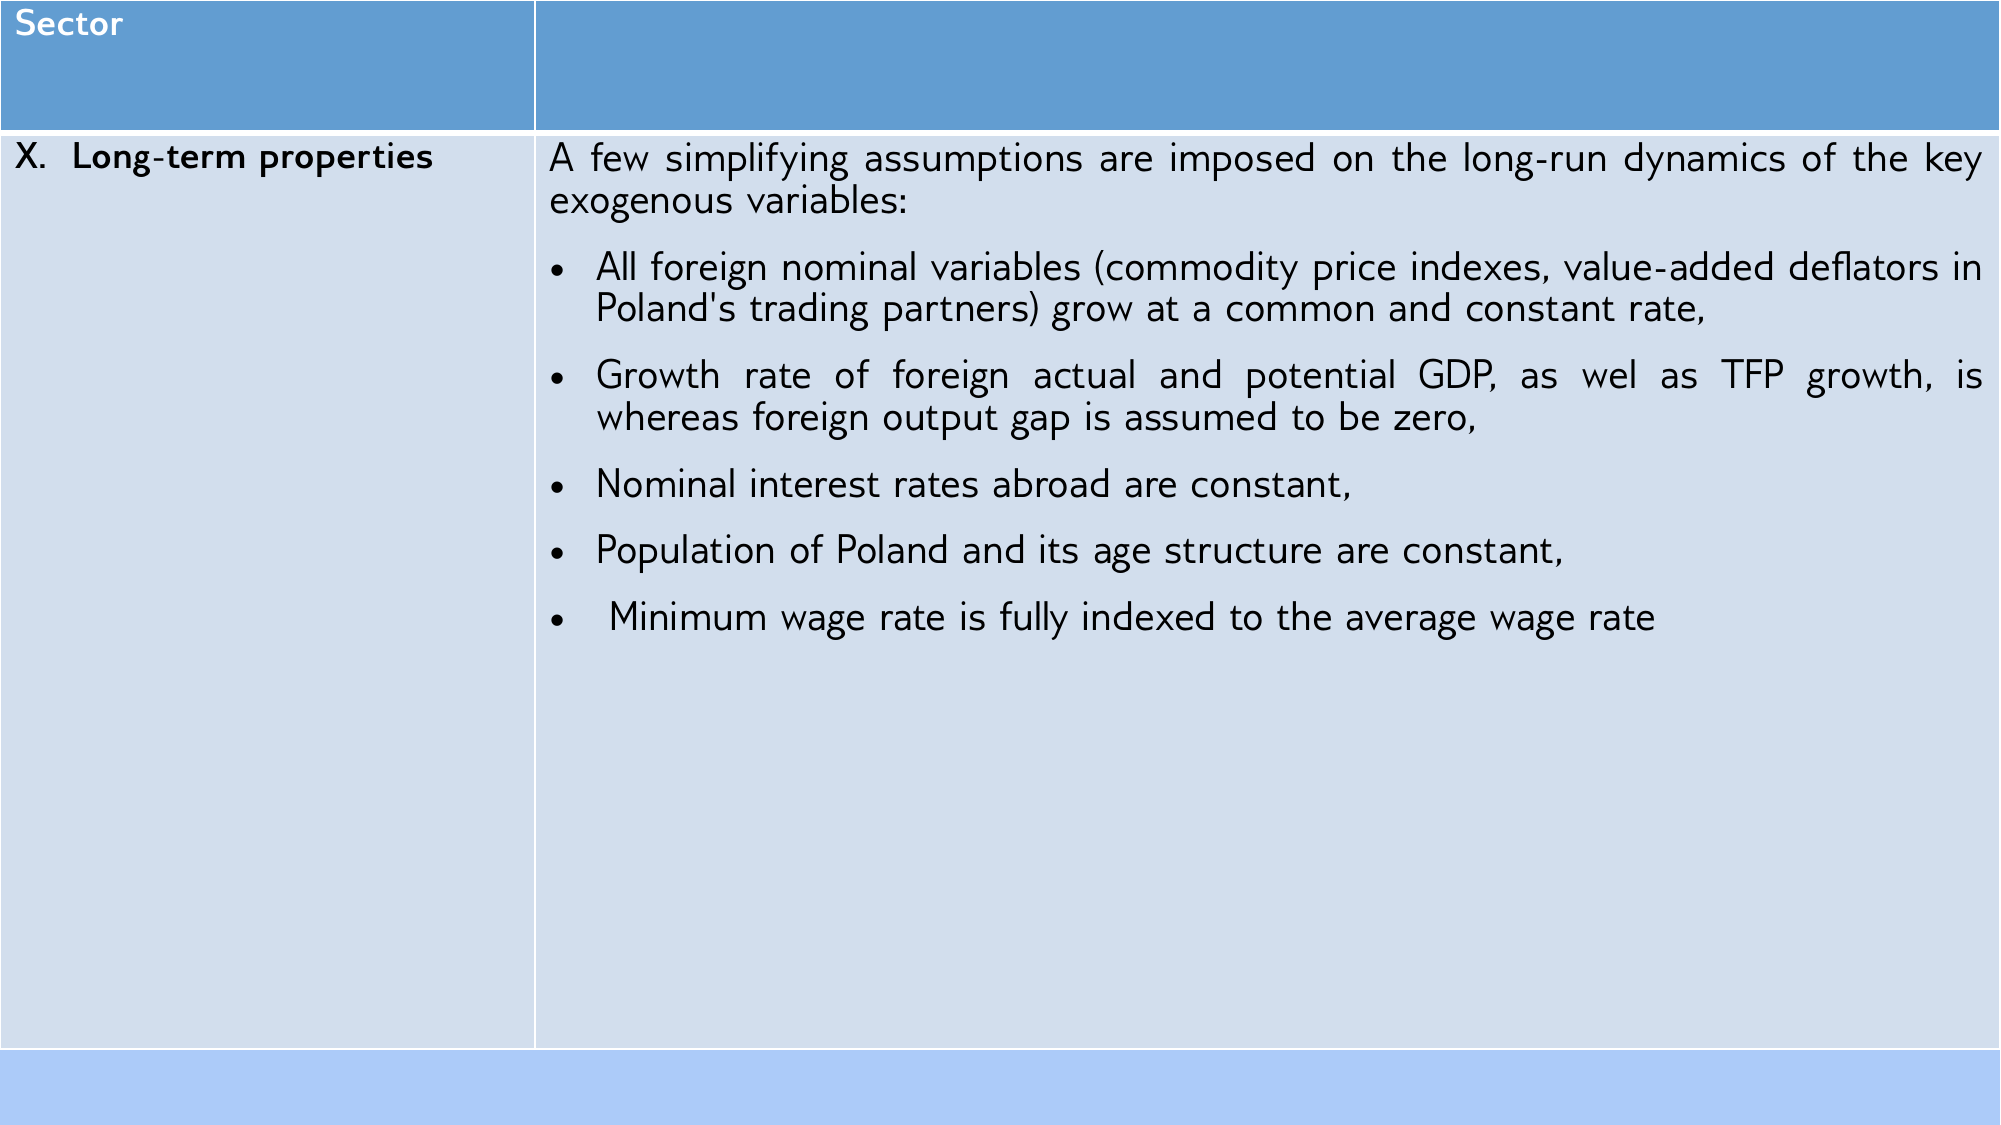

| Sector |  |
| --- | --- |
| X. Long-term properties | A few simplifying assumptions are imposed on the long-run dynamics of the key exogenous variables: All foreign nominal variables (commodity price indexes, value-added deflators in Poland's trading partners) grow at a common and constant rate, Growth rate of foreign actual and potential GDP, as wel as TFP growth, is whereas foreign output gap is assumed to be zero, Nominal interest rates abroad are constant, Population of Poland and its age structure are constant, Minimum wage rate is fully indexed to the average wage rate |